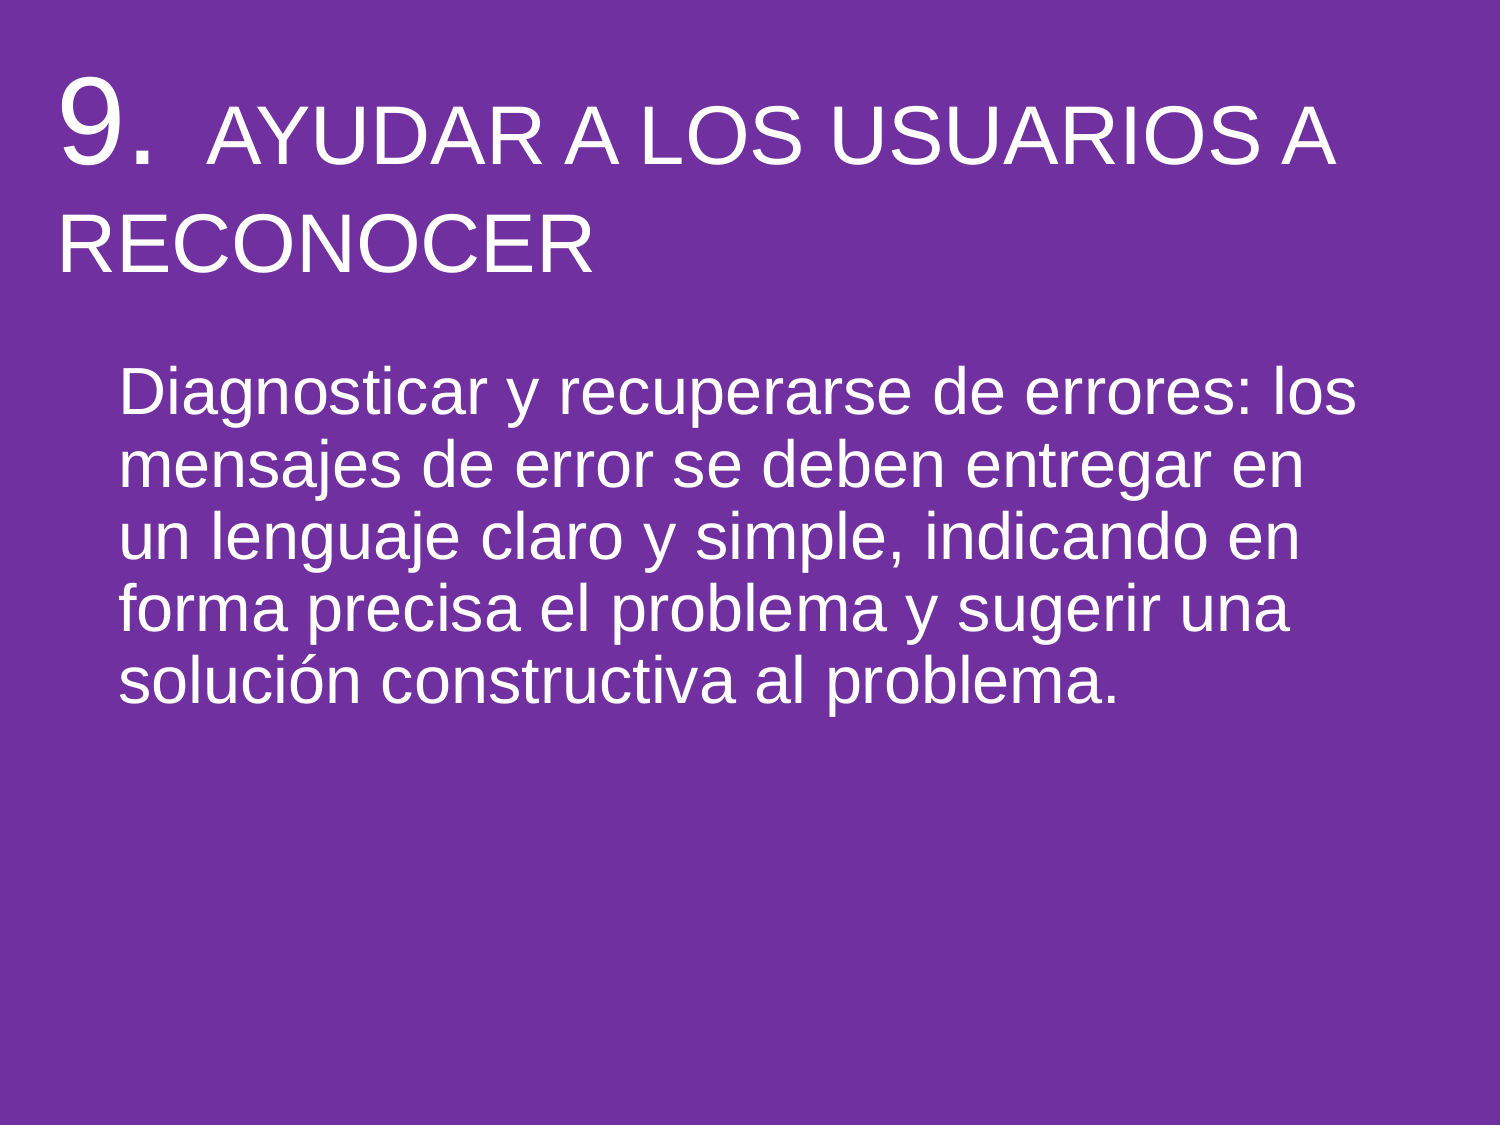

9.	AYUDAR A LOS USUARIOS A 	RECONOCER
Diagnosticar y recuperarse de errores: los mensajes de error se deben entregar en un lenguaje claro y simple, indicando en forma precisa el problema y sugerir una solución constructiva al problema.